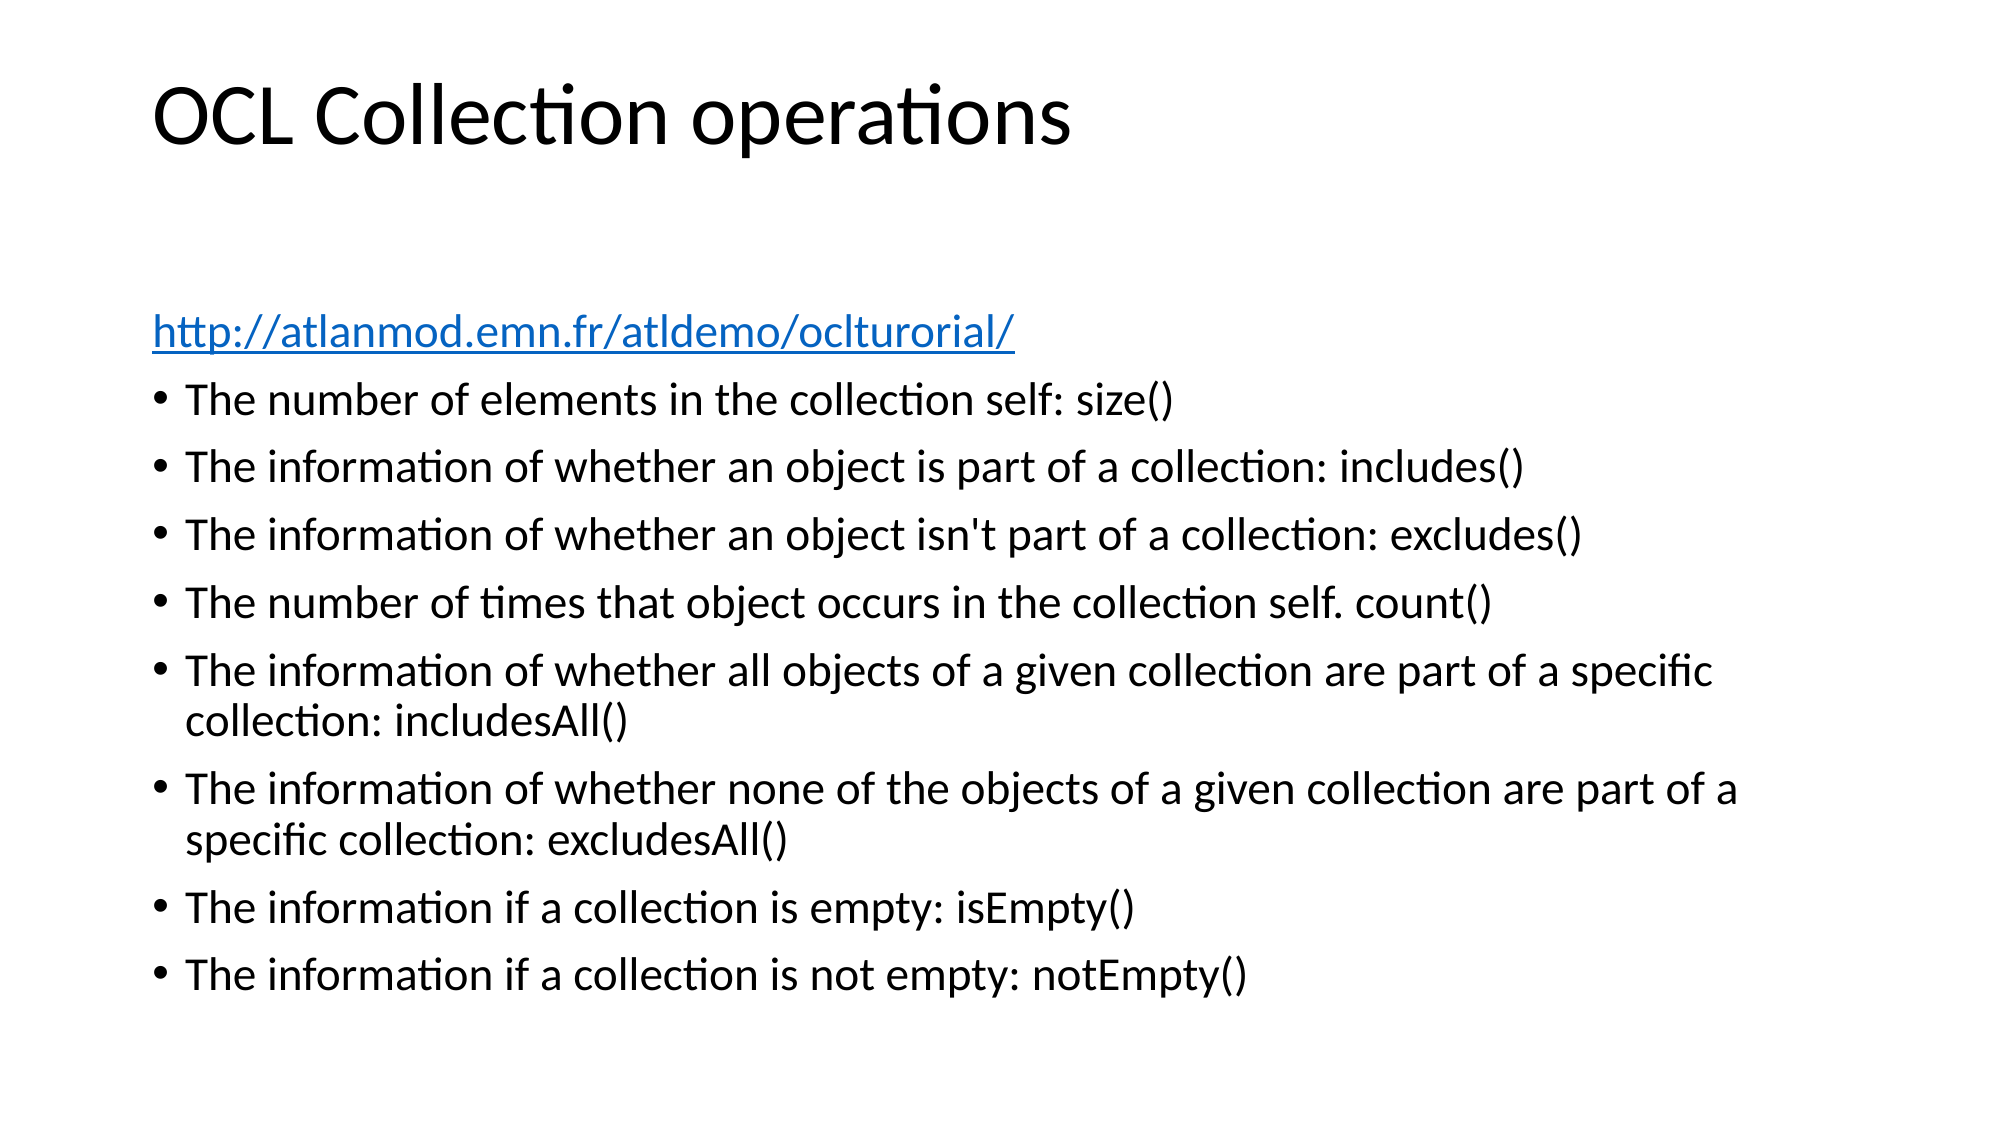

# OCL Collection operations
http://atlanmod.emn.fr/atldemo/oclturorial/
The number of elements in the collection self: size()
The information of whether an object is part of a collection: includes()
The information of whether an object isn't part of a collection: excludes()
The number of times that object occurs in the collection self. count()
The information of whether all objects of a given collection are part of a specific collection: includesAll()
The information of whether none of the objects of a given collection are part of a specific collection: excludesAll()
The information if a collection is empty: isEmpty()
The information if a collection is not empty: notEmpty()